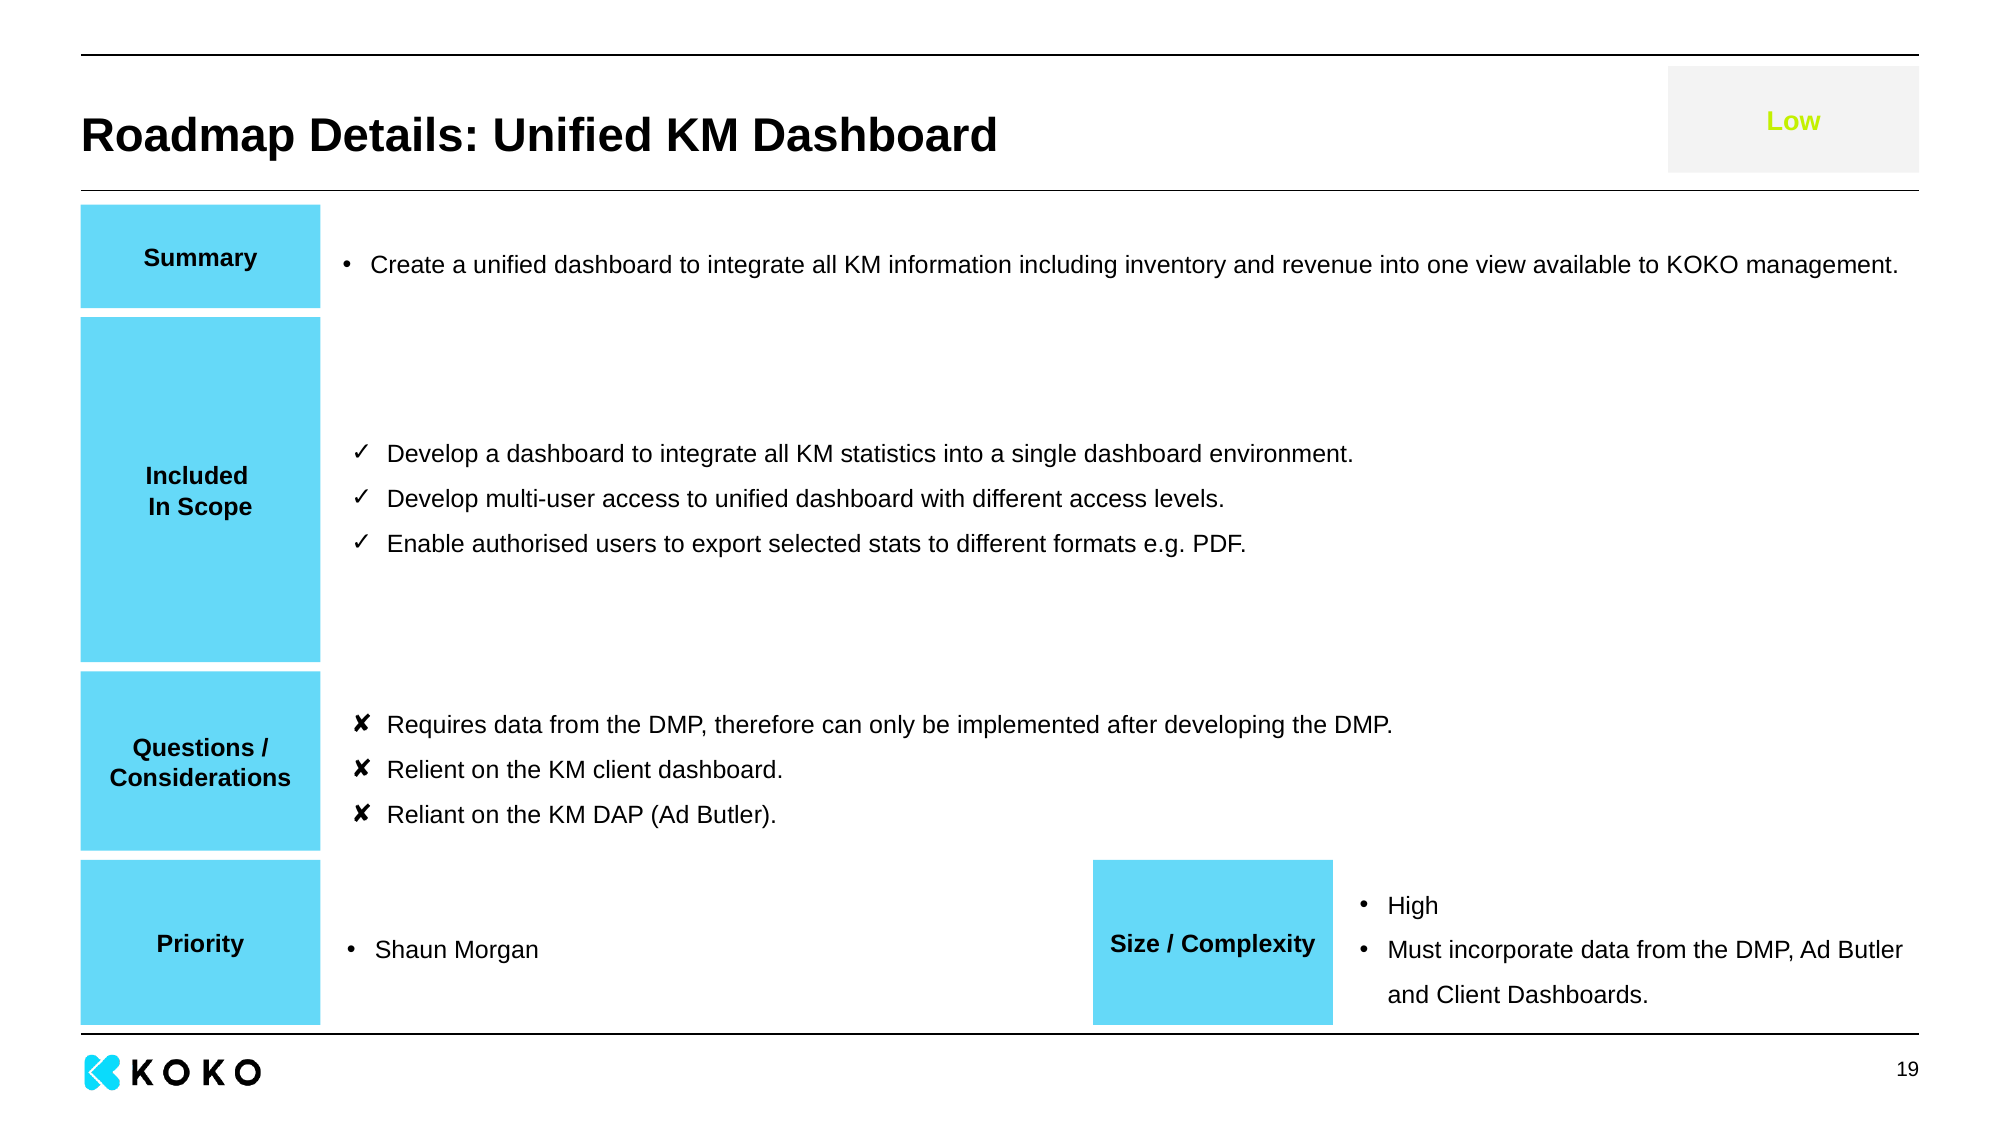

Low
# Roadmap Details: Unified KM Dashboard
Summary
Create a unified dashboard to integrate all KM information including inventory and revenue into one view available to KOKO management.
Develop a dashboard to integrate all KM statistics into a single dashboard environment.
Develop multi-user access to unified dashboard with different access levels.
Enable authorised users to export selected stats to different formats e.g. PDF.
Included
In Scope
Questions / Considerations
Requires data from the DMP, therefore can only be implemented after developing the DMP.
Relient on the KM client dashboard.
Reliant on the KM DAP (Ad Butler).
Priority
Shaun Morgan
Size / Complexity
High
Must incorporate data from the DMP, Ad Butler and Client Dashboards.
19